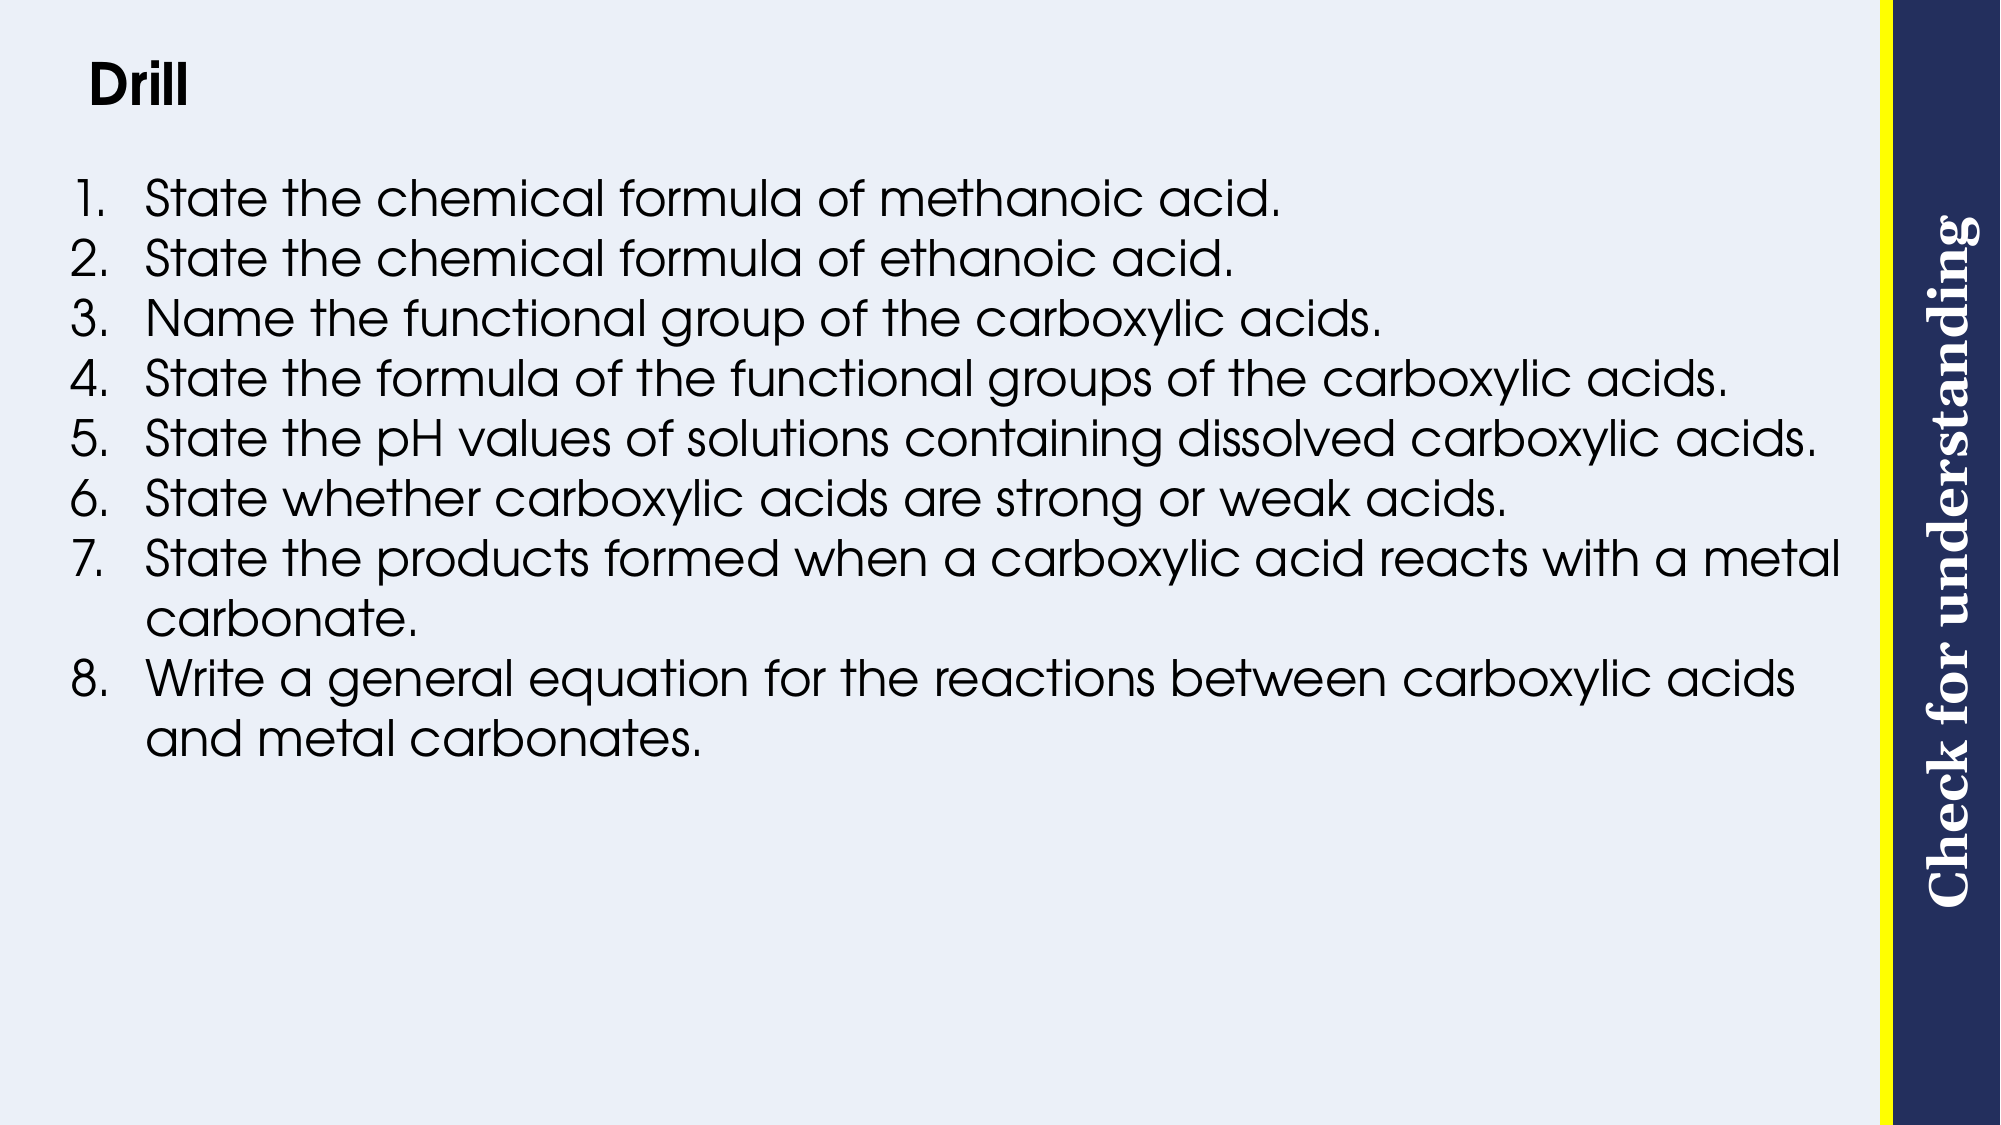

# Drill
State the chemical formula of methanoic acid.
State the chemical formula of ethanoic acid.
Name the functional group of the carboxylic acids.
State the formula of the functional groups of the carboxylic acids.
State the pH values of solutions containing dissolved carboxylic acids.
State whether carboxylic acids are strong or weak acids.
State the products formed when a carboxylic acid reacts with a metal carbonate.
Write a general equation for the reactions between carboxylic acids and metal carbonates.